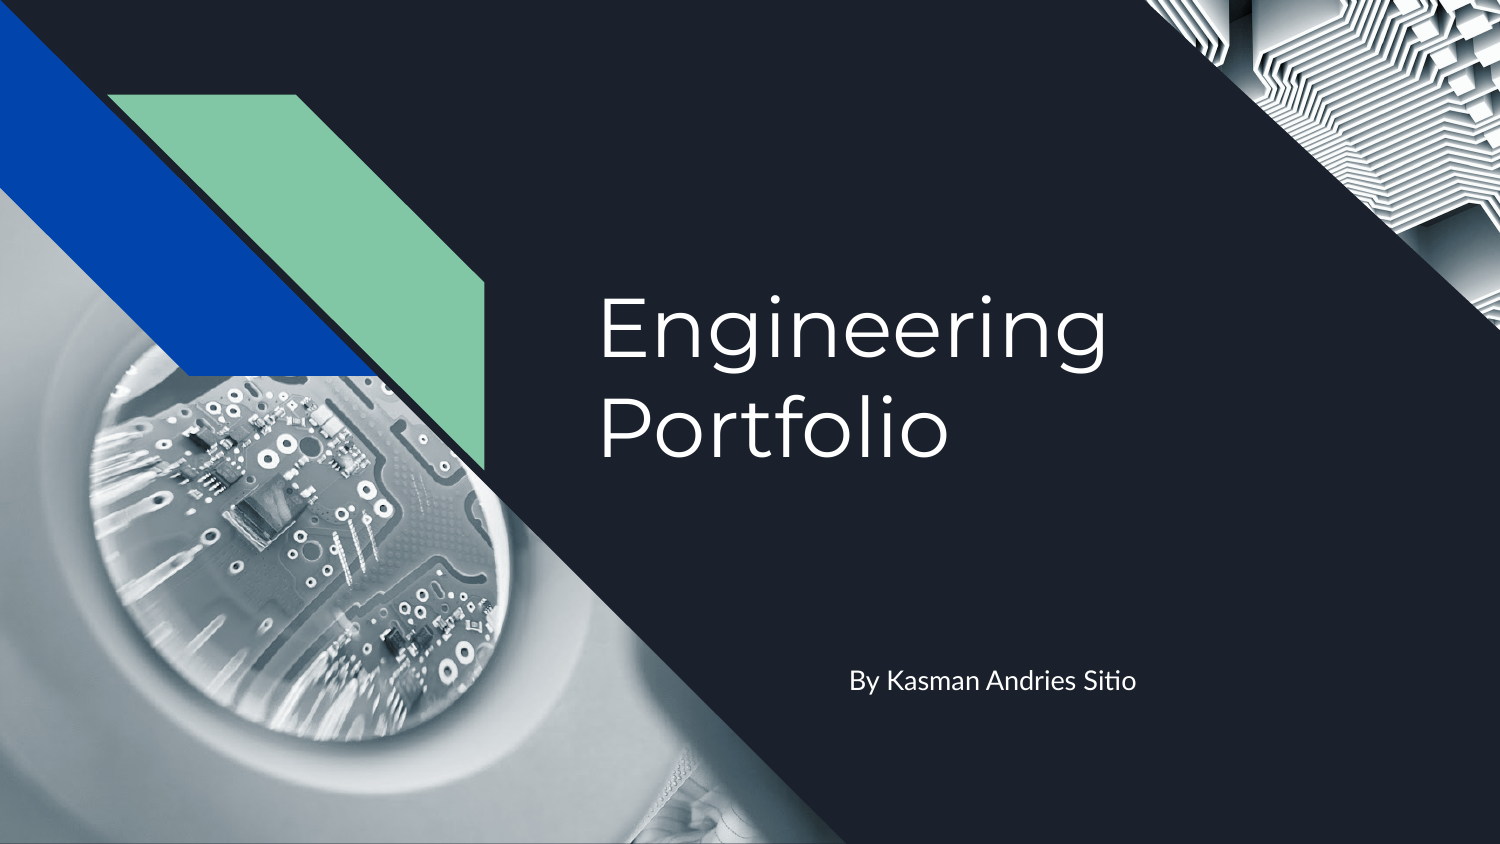

# Engineering
Portfolio
By Kasman Andries Sitio